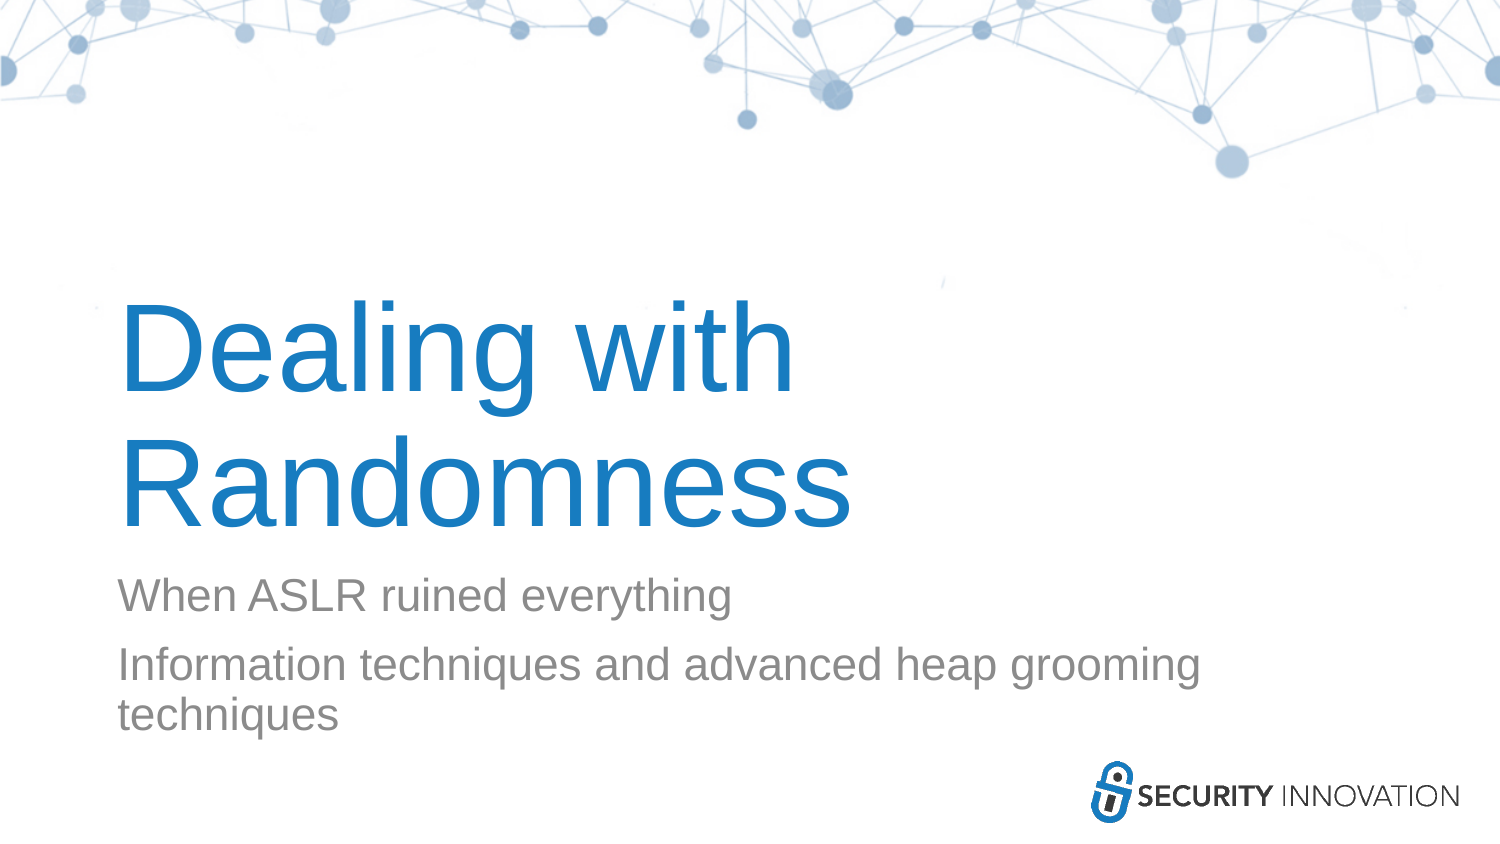

# Dealing with Randomness
When ASLR ruined everything
Information techniques and advanced heap grooming techniques